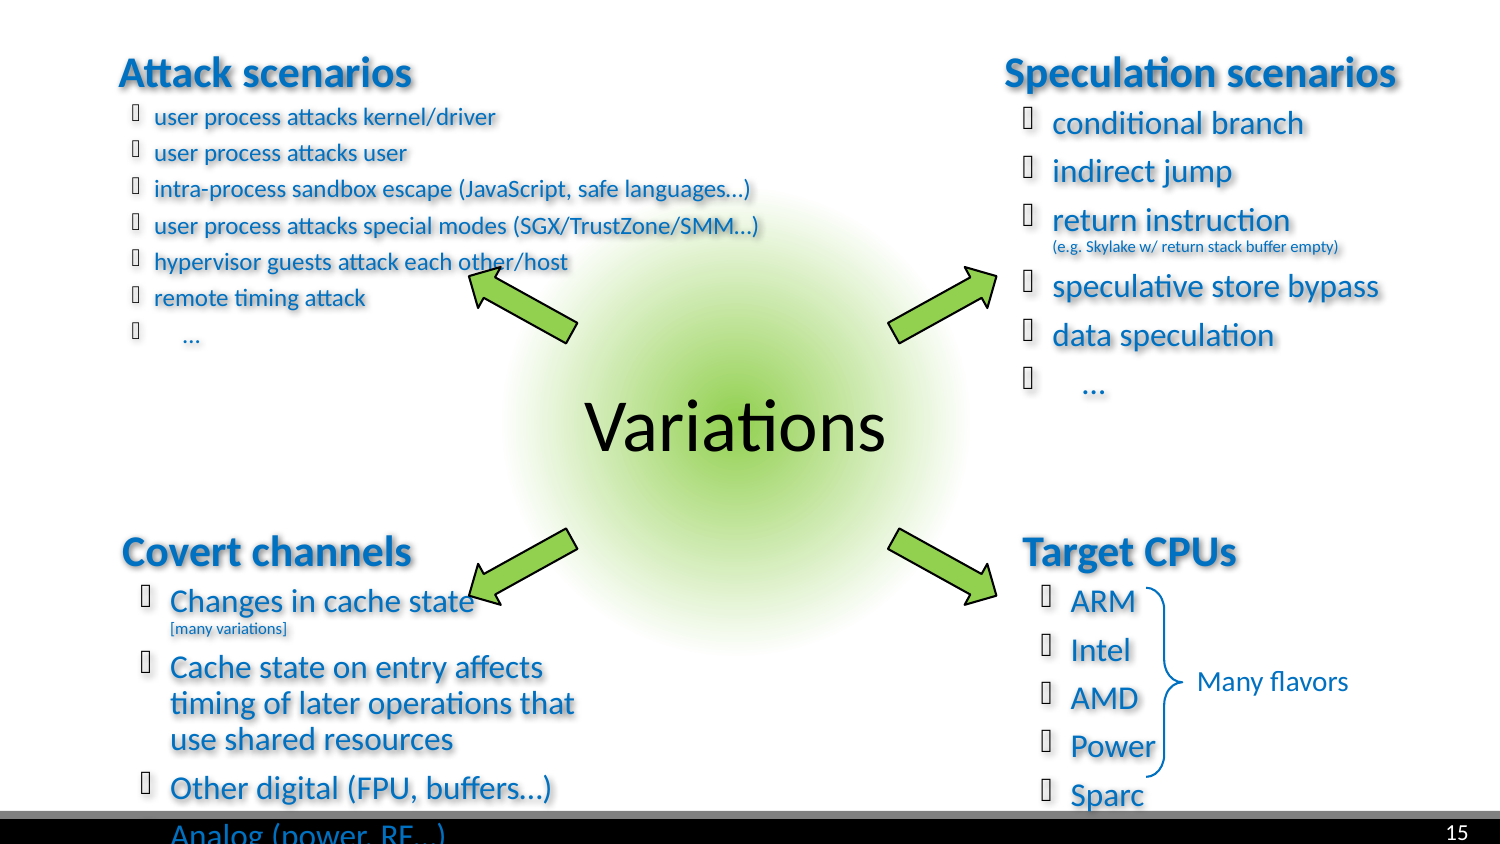

Attack scenarios
user process attacks kernel/driver
user process attacks user
intra-process sandbox escape (JavaScript, safe languages…)
user process attacks special modes (SGX/TrustZone/SMM…)
hypervisor guests attack each other/host
remote timing attack
     …
Speculation scenarios
conditional branch
indirect jump
return instruction
(e.g. Skylake w/ return stack buffer empty)
speculative store bypass
data speculation
    …
Variations

Covert channels
Changes in cache state
[many variations]
Cache state on entry affects timing of later operations that use shared resources
Other digital (FPU, buffers…)
Analog (power, RF…)
    …
Target CPUs
ARM
Intel
AMD
Power
Sparc
   …

Many flavors